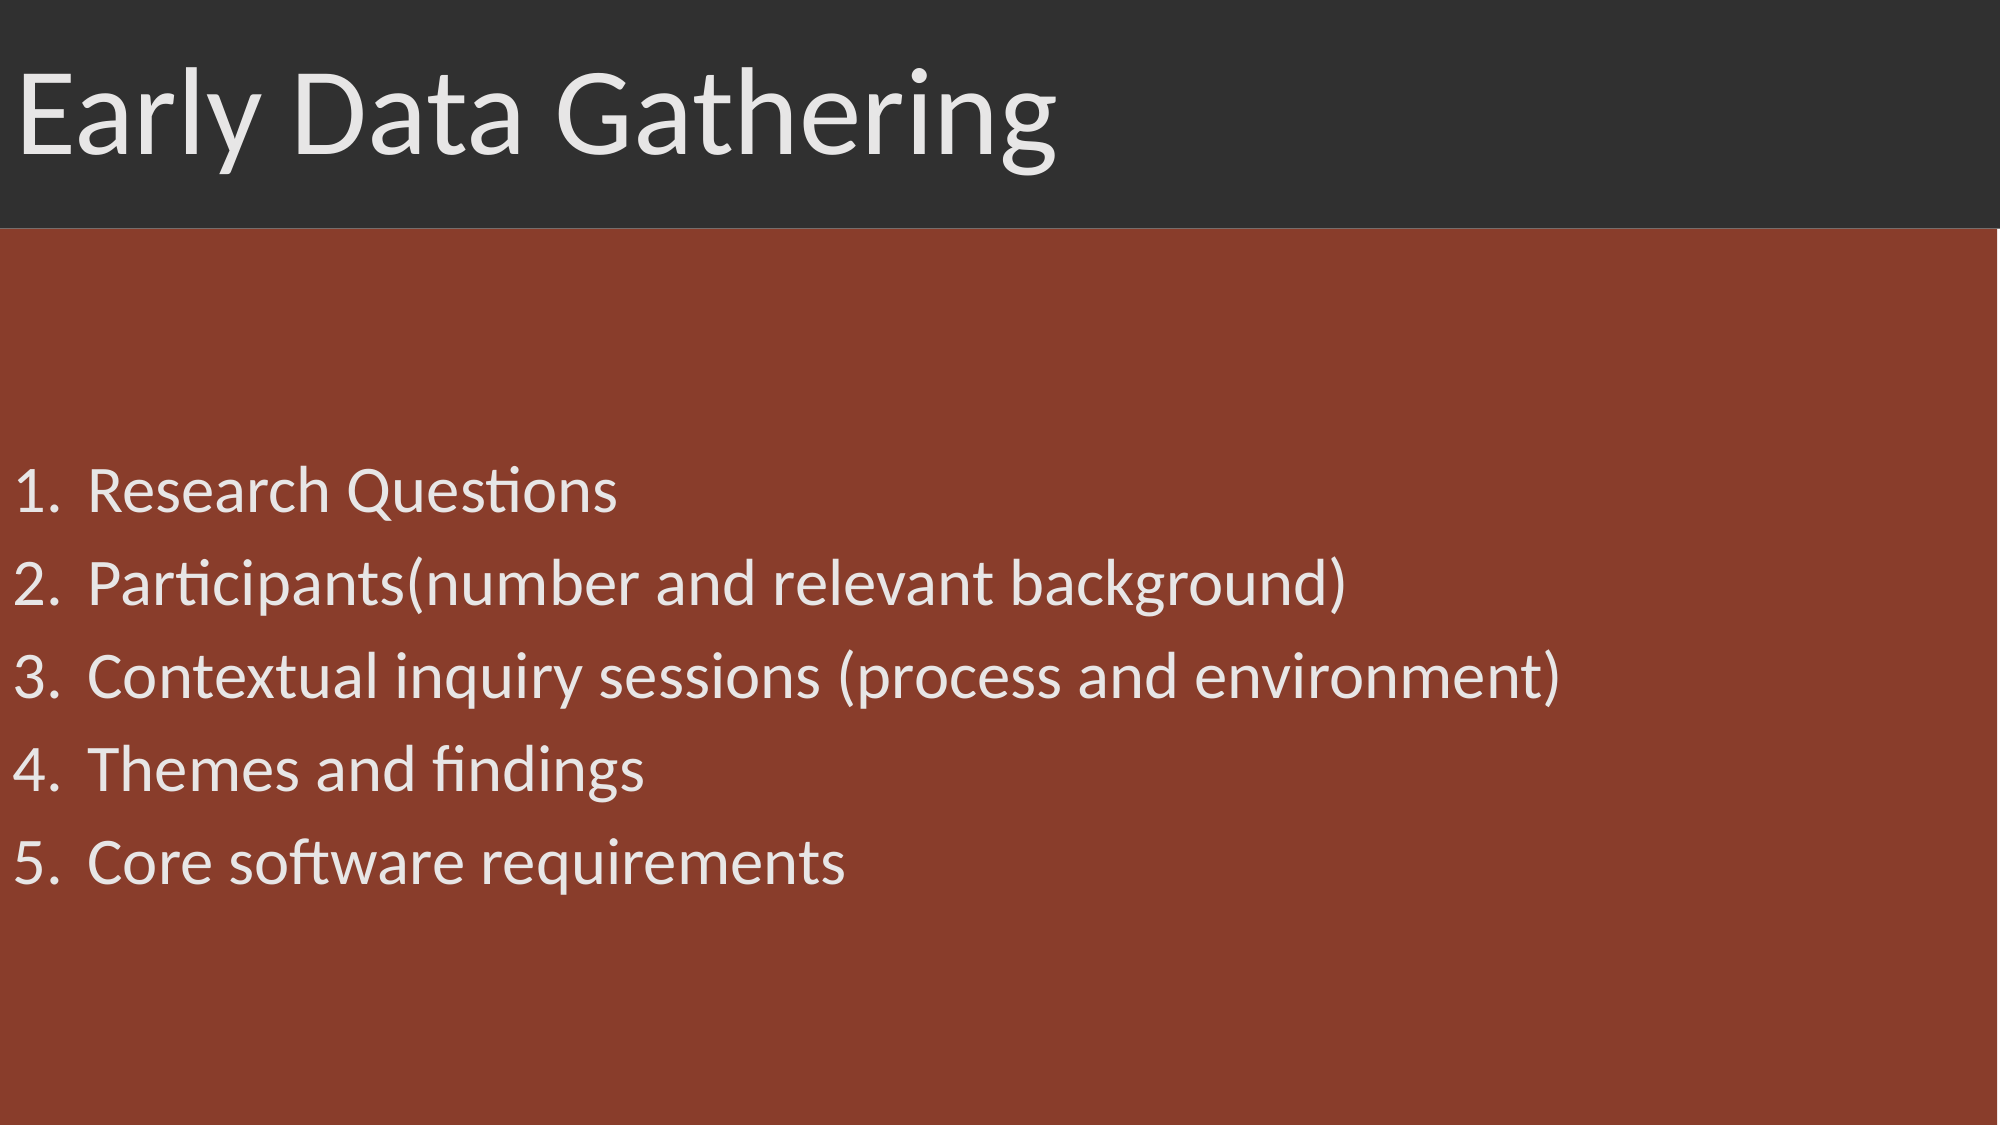

# Early Data Gathering
Research Questions
Participants(number and relevant background)
Contextual inquiry sessions (process and environment)
Themes and findings
Core software requirements